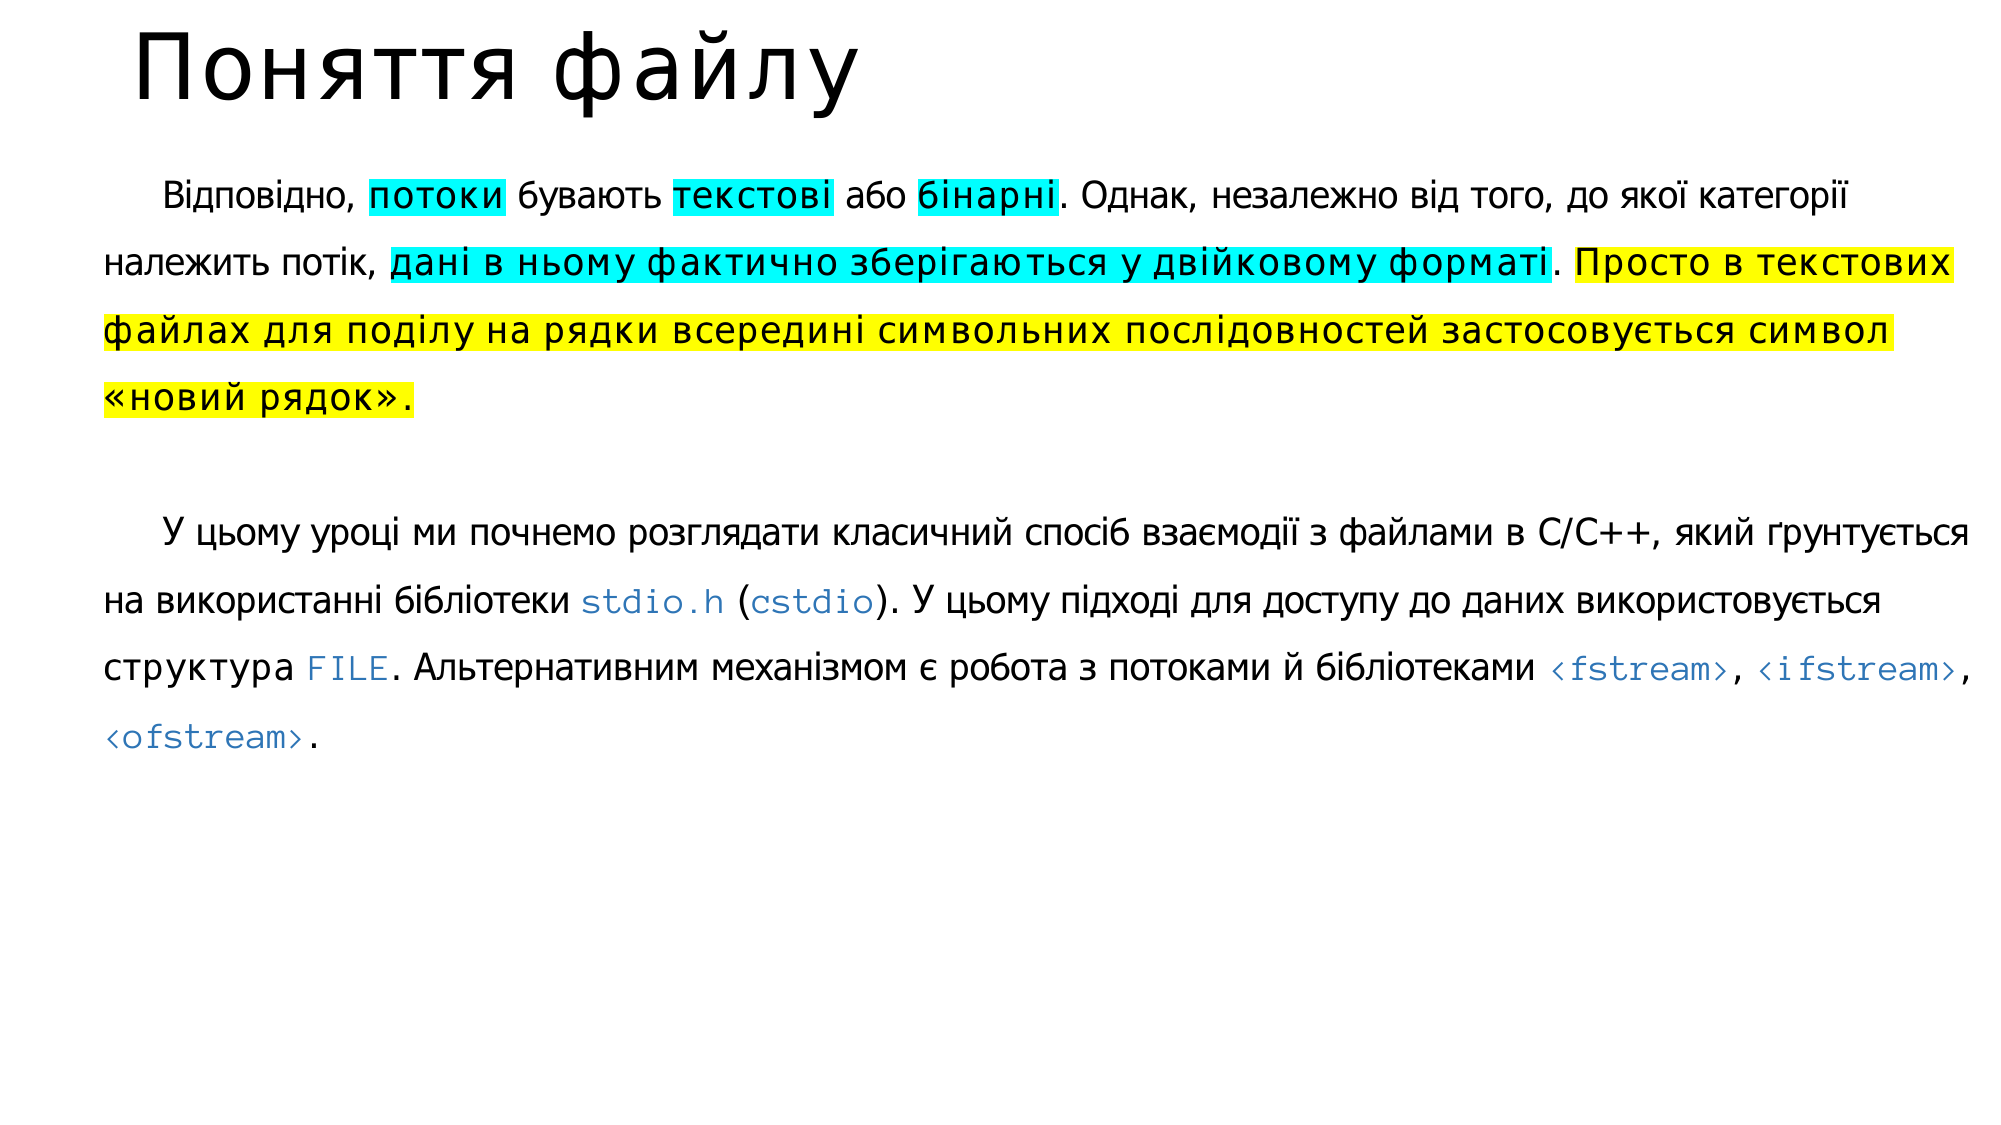

# Поняття файлу
Відповідно, потоки бувають текстові або бінарні. Однак, незалежно від того, до якої категорії належить потік, дані в ньому фактично зберігаються у двійковому форматі. Просто в текстових файлах для поділу на рядки всередині символьних послідовностей застосовується символ «новий рядок».

У цьому уроці ми почнемо розглядати класичний спосіб взаємодії з файлами в C/C++, який ґрунтується на використанні бібліотеки stdio.h (cstdio). У цьому підході для доступу до даних використовується структура FILE. Альтернативним механізмом є робота з потоками й бібліотеками <fstream>, <ifstream>, <ofstream>.